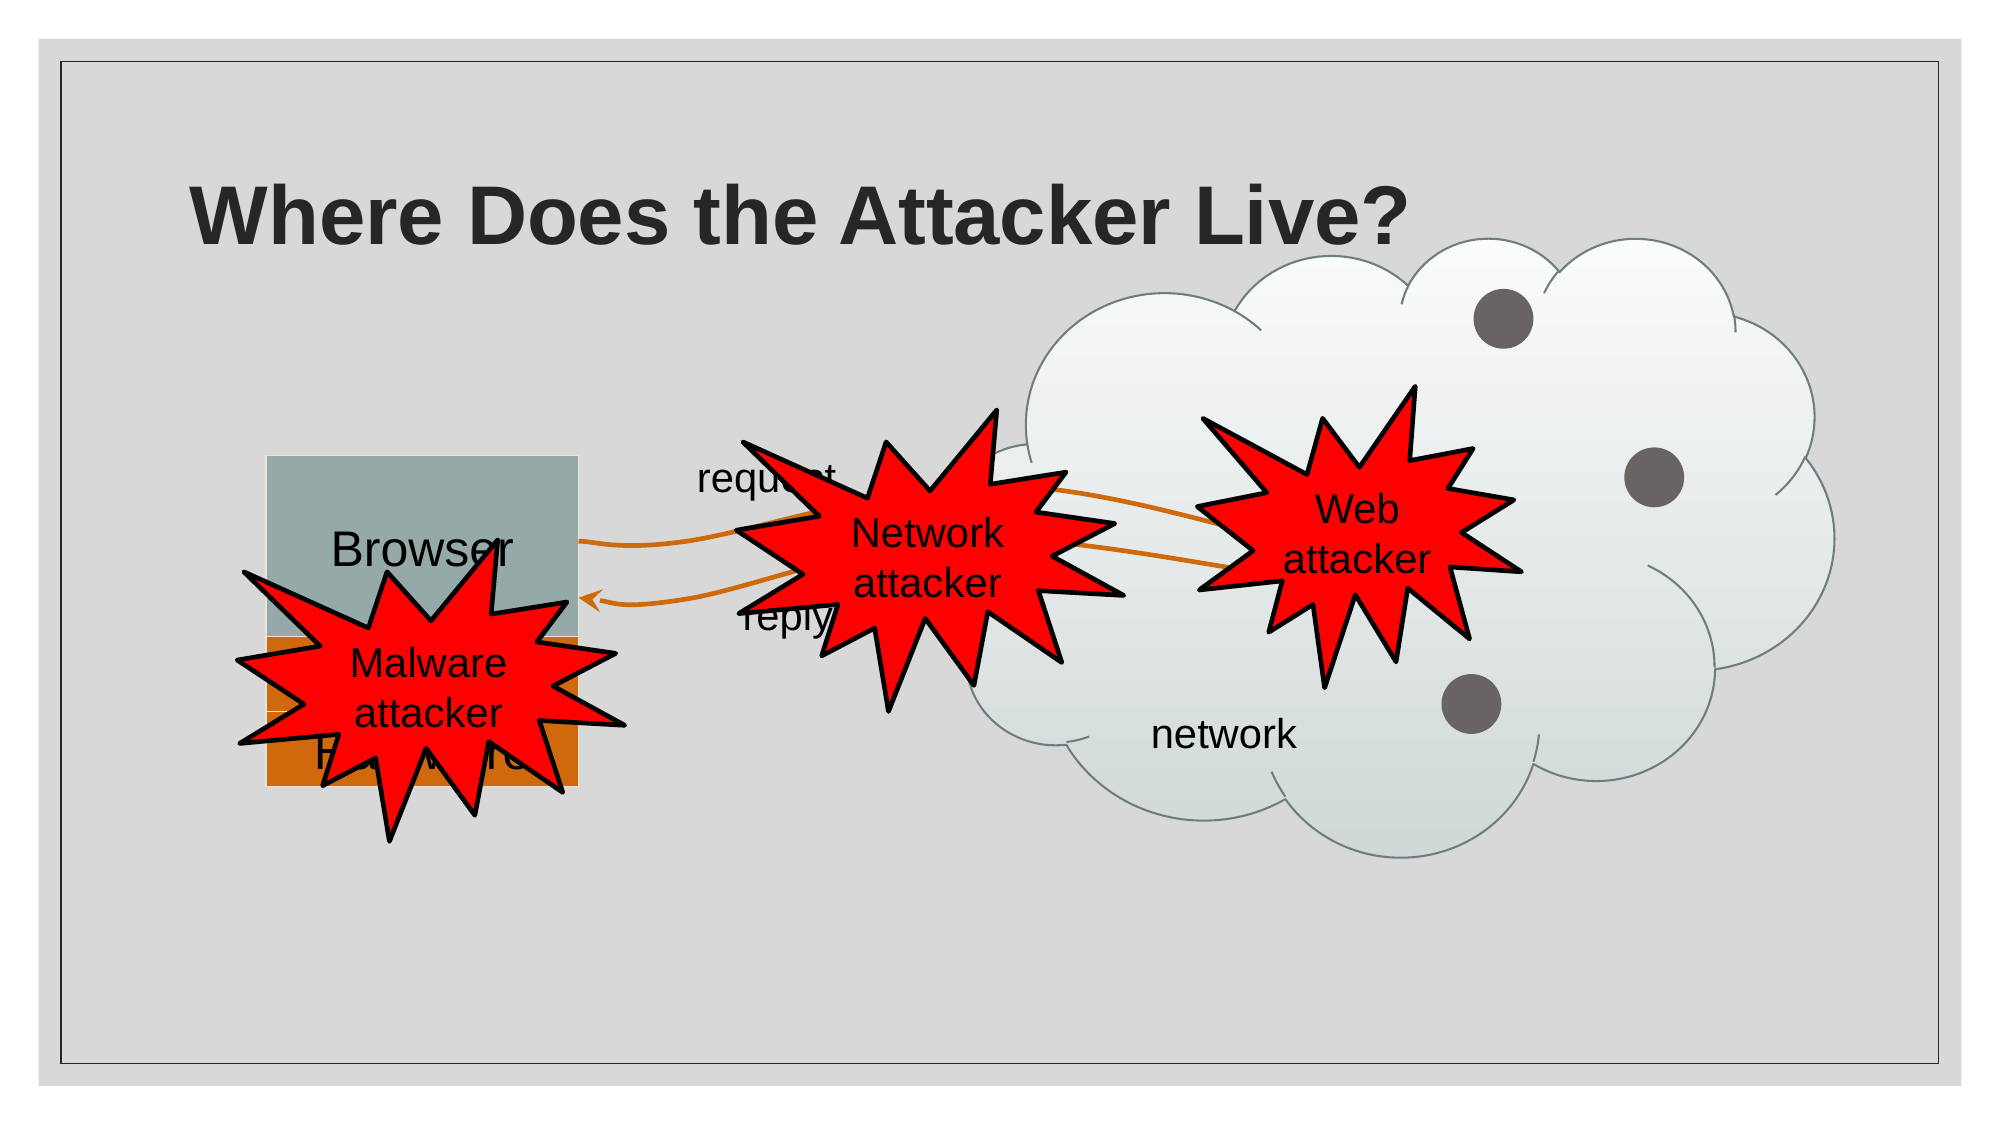

# Where Does the Attacker Live?

Web attacker
Network attacker
request

Browser
website

Malware attacker
reply
OS

network
Hardware